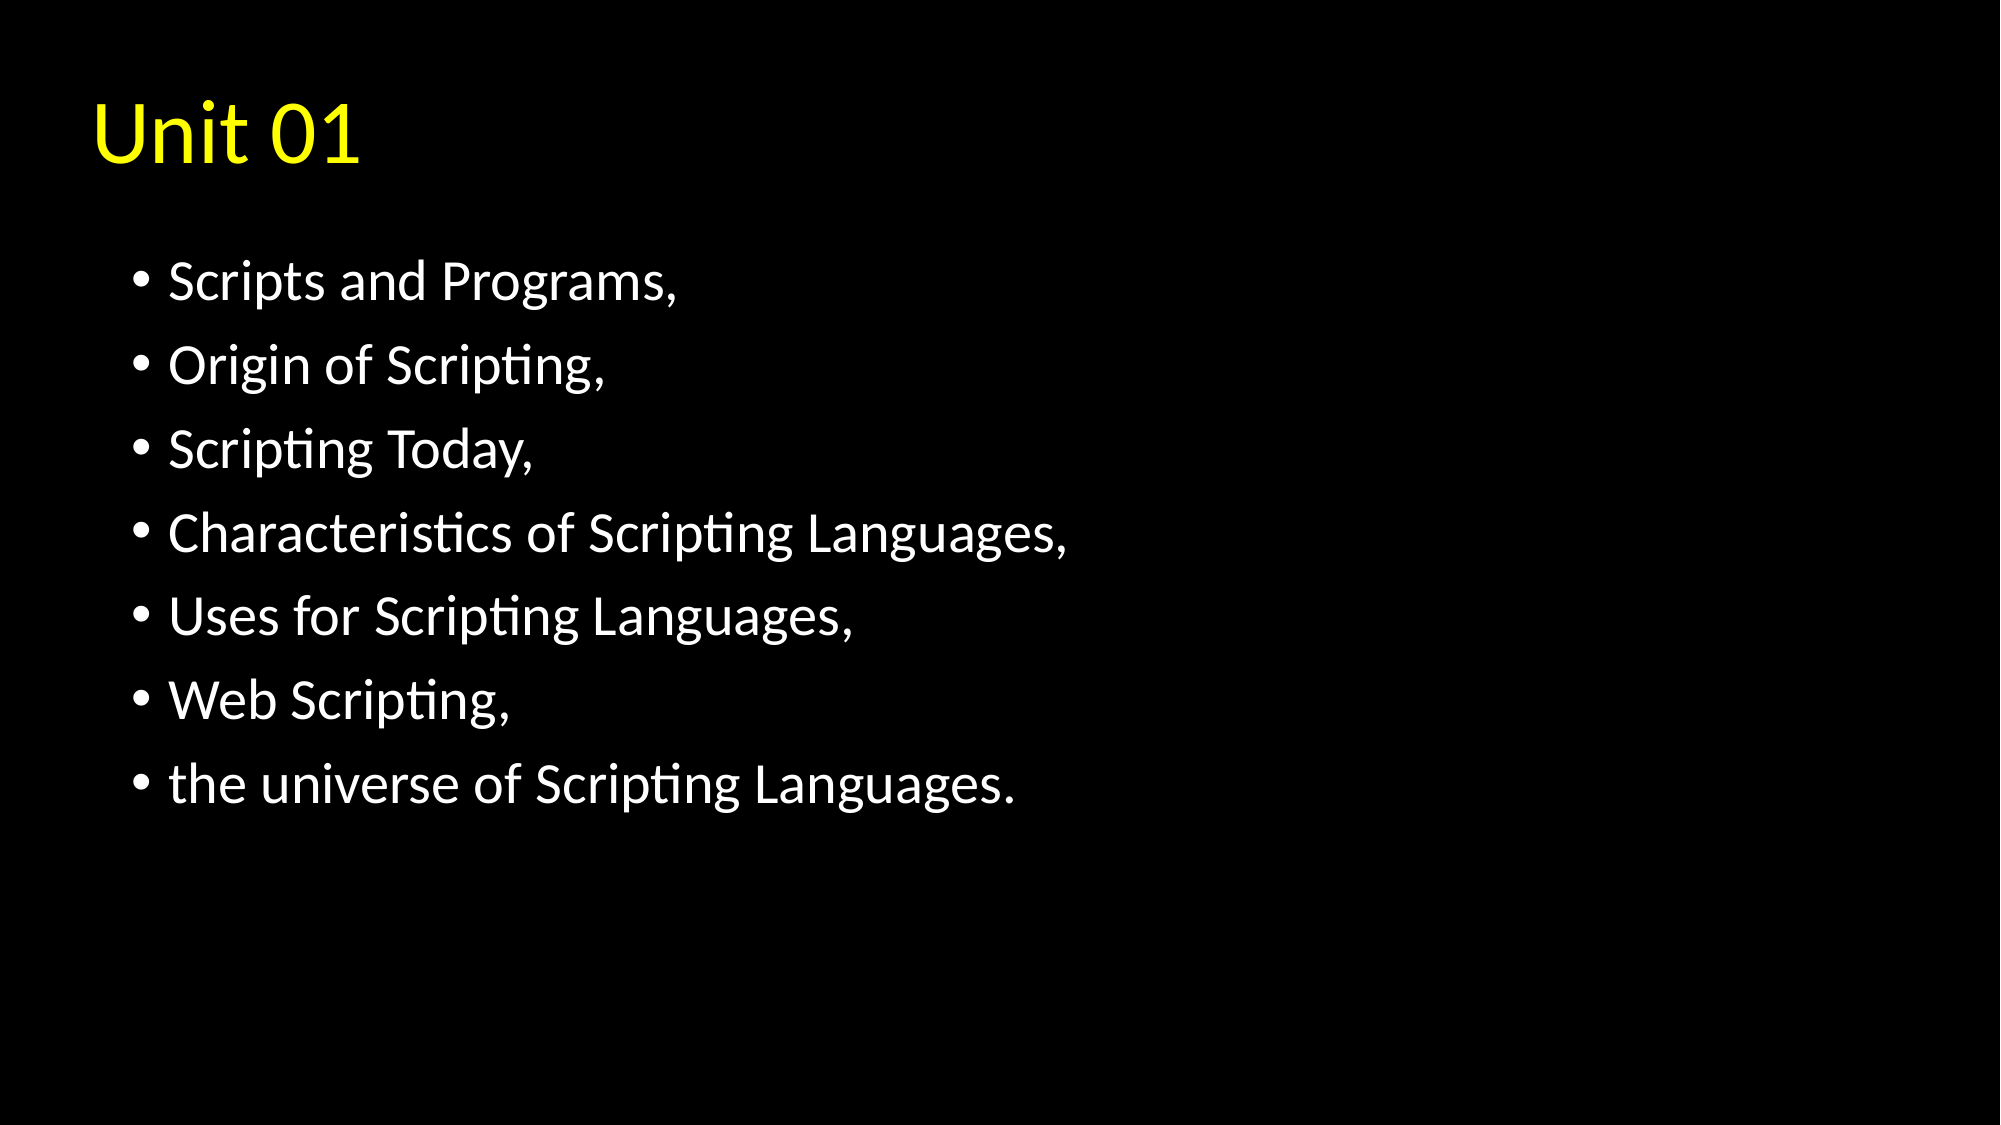

# Unit 01
Scripts and Programs,
Origin of Scripting,
Scripting Today,
Characteristics of Scripting Languages,
Uses for Scripting Languages,
Web Scripting,
the universe of Scripting Languages.